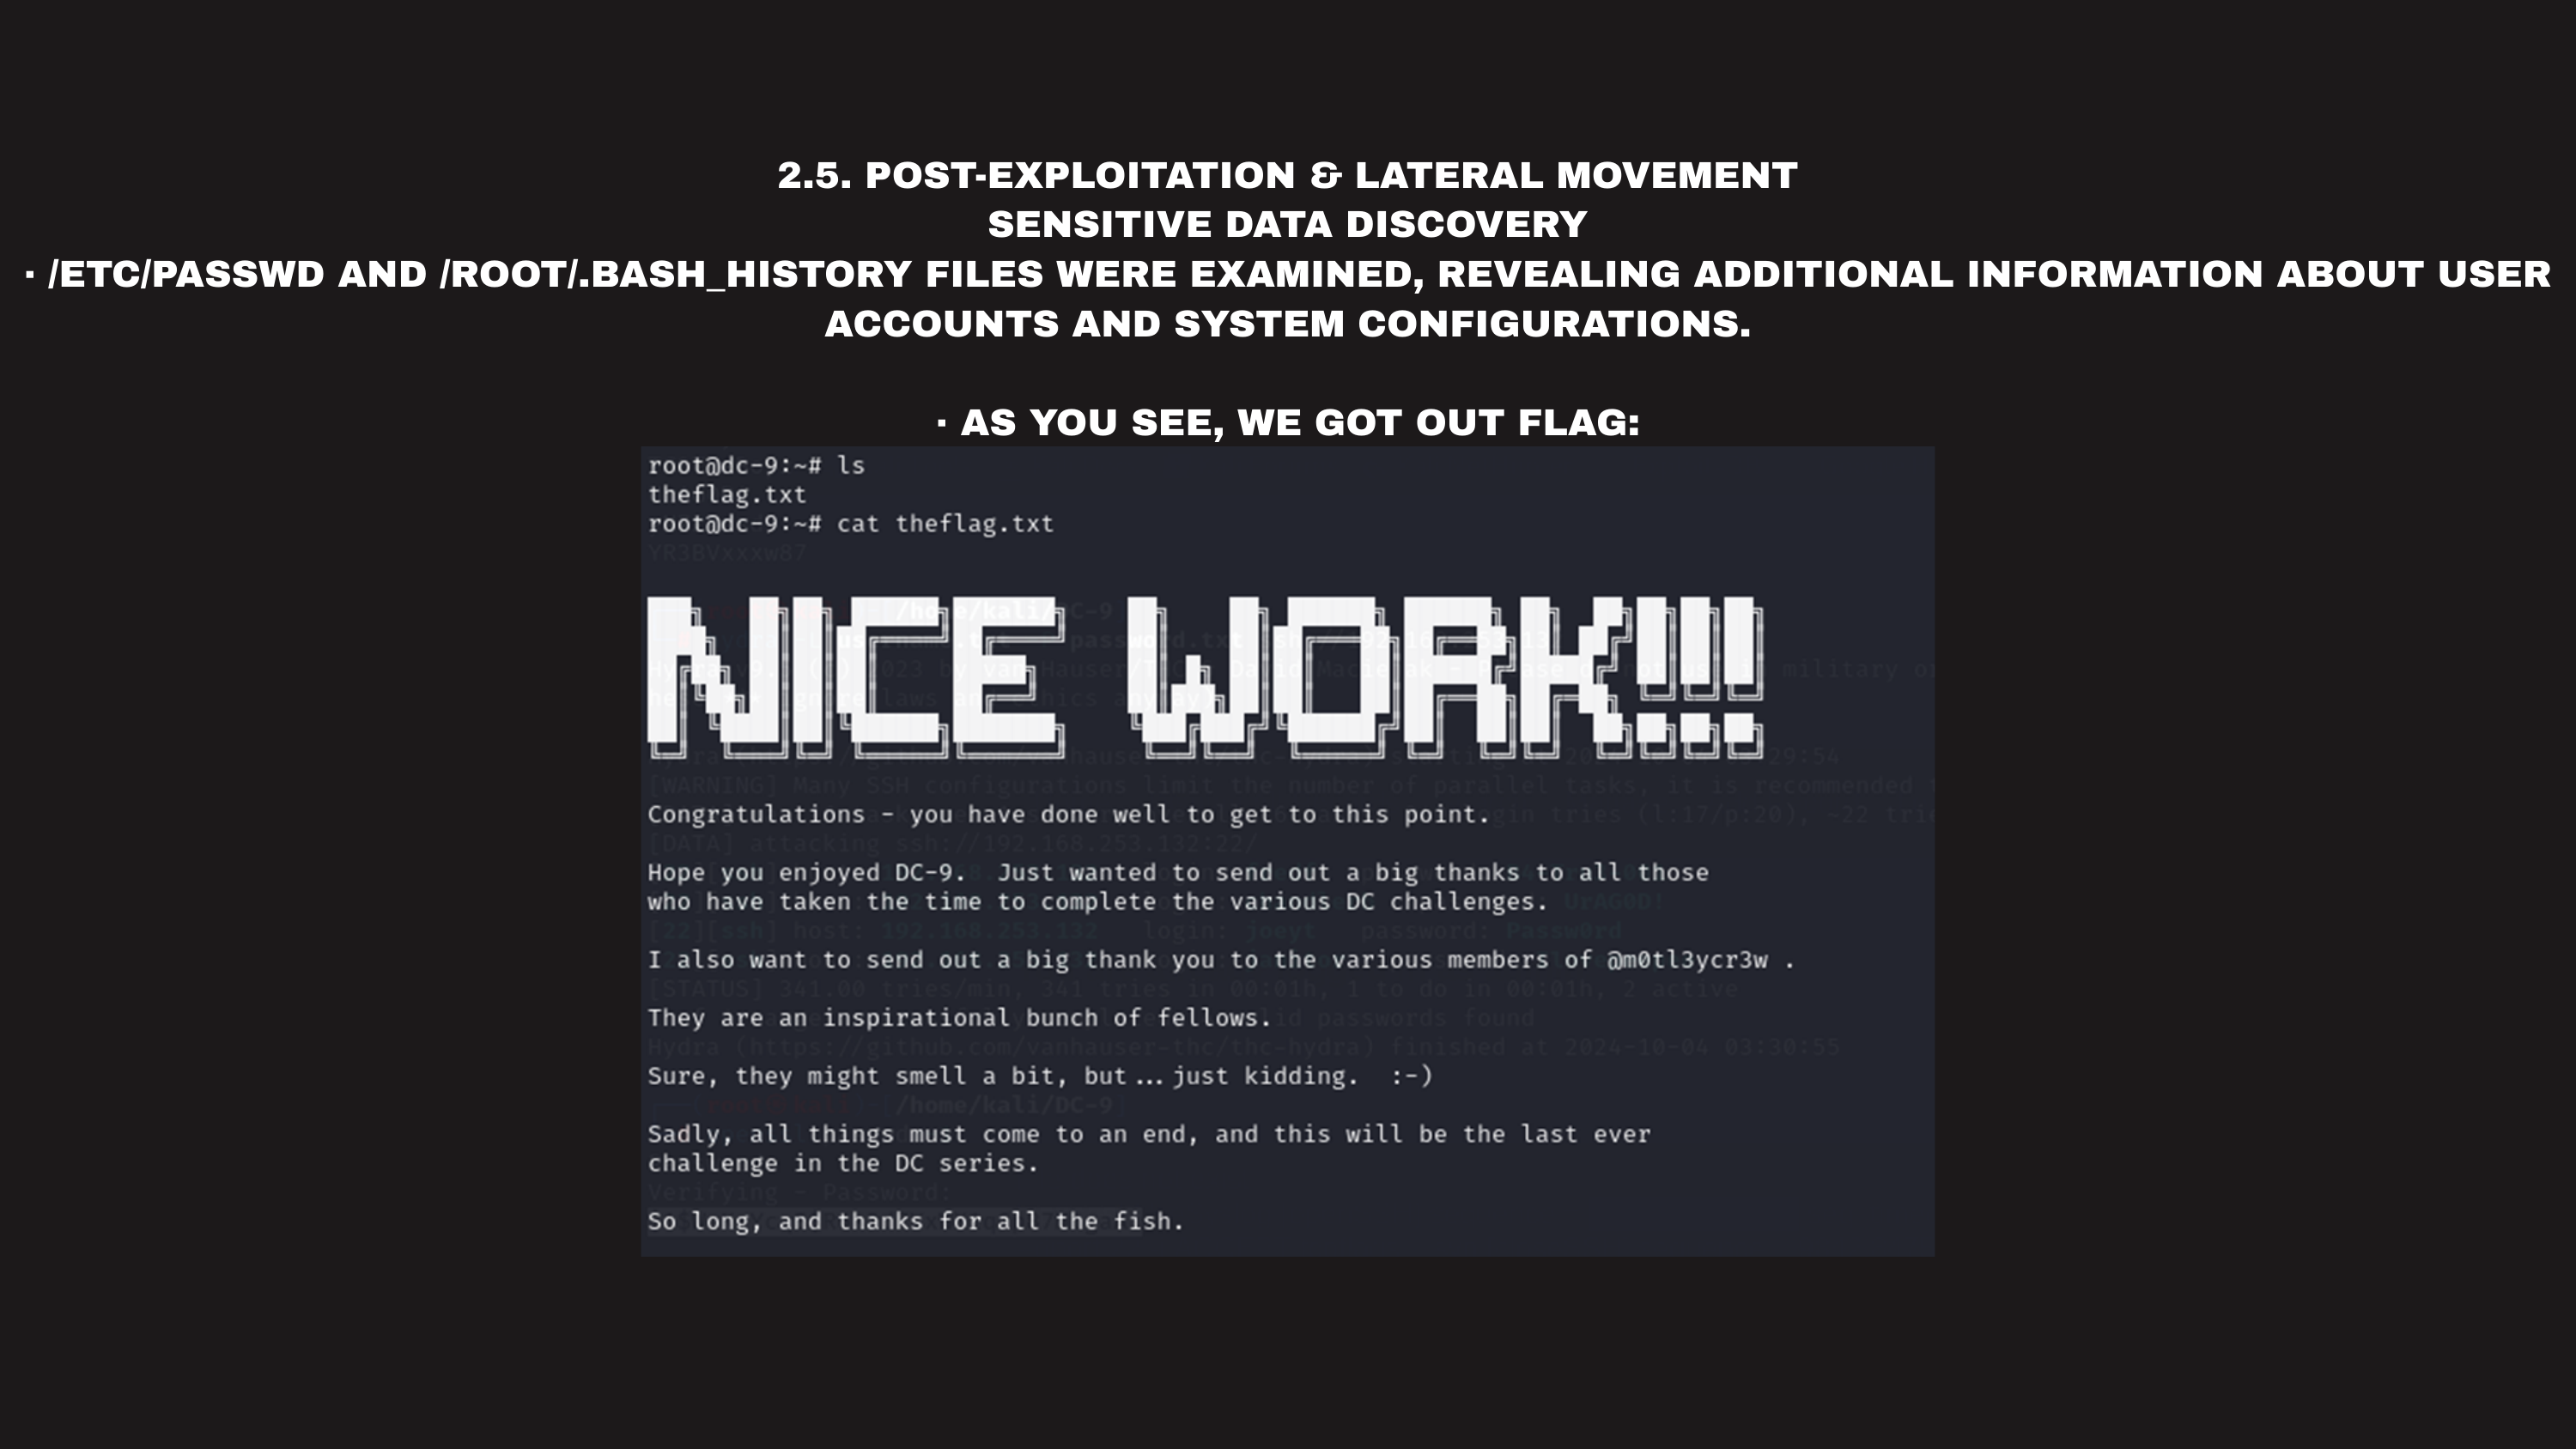

2.5. POST-EXPLOITATION & LATERAL MOVEMENT
SENSITIVE DATA DISCOVERY
· /ETC/PASSWD AND /ROOT/.BASH_HISTORY FILES WERE EXAMINED, REVEALING ADDITIONAL INFORMATION ABOUT USER ACCOUNTS AND SYSTEM CONFIGURATIONS.

· AS YOU SEE, WE GOT OUT FLAG: